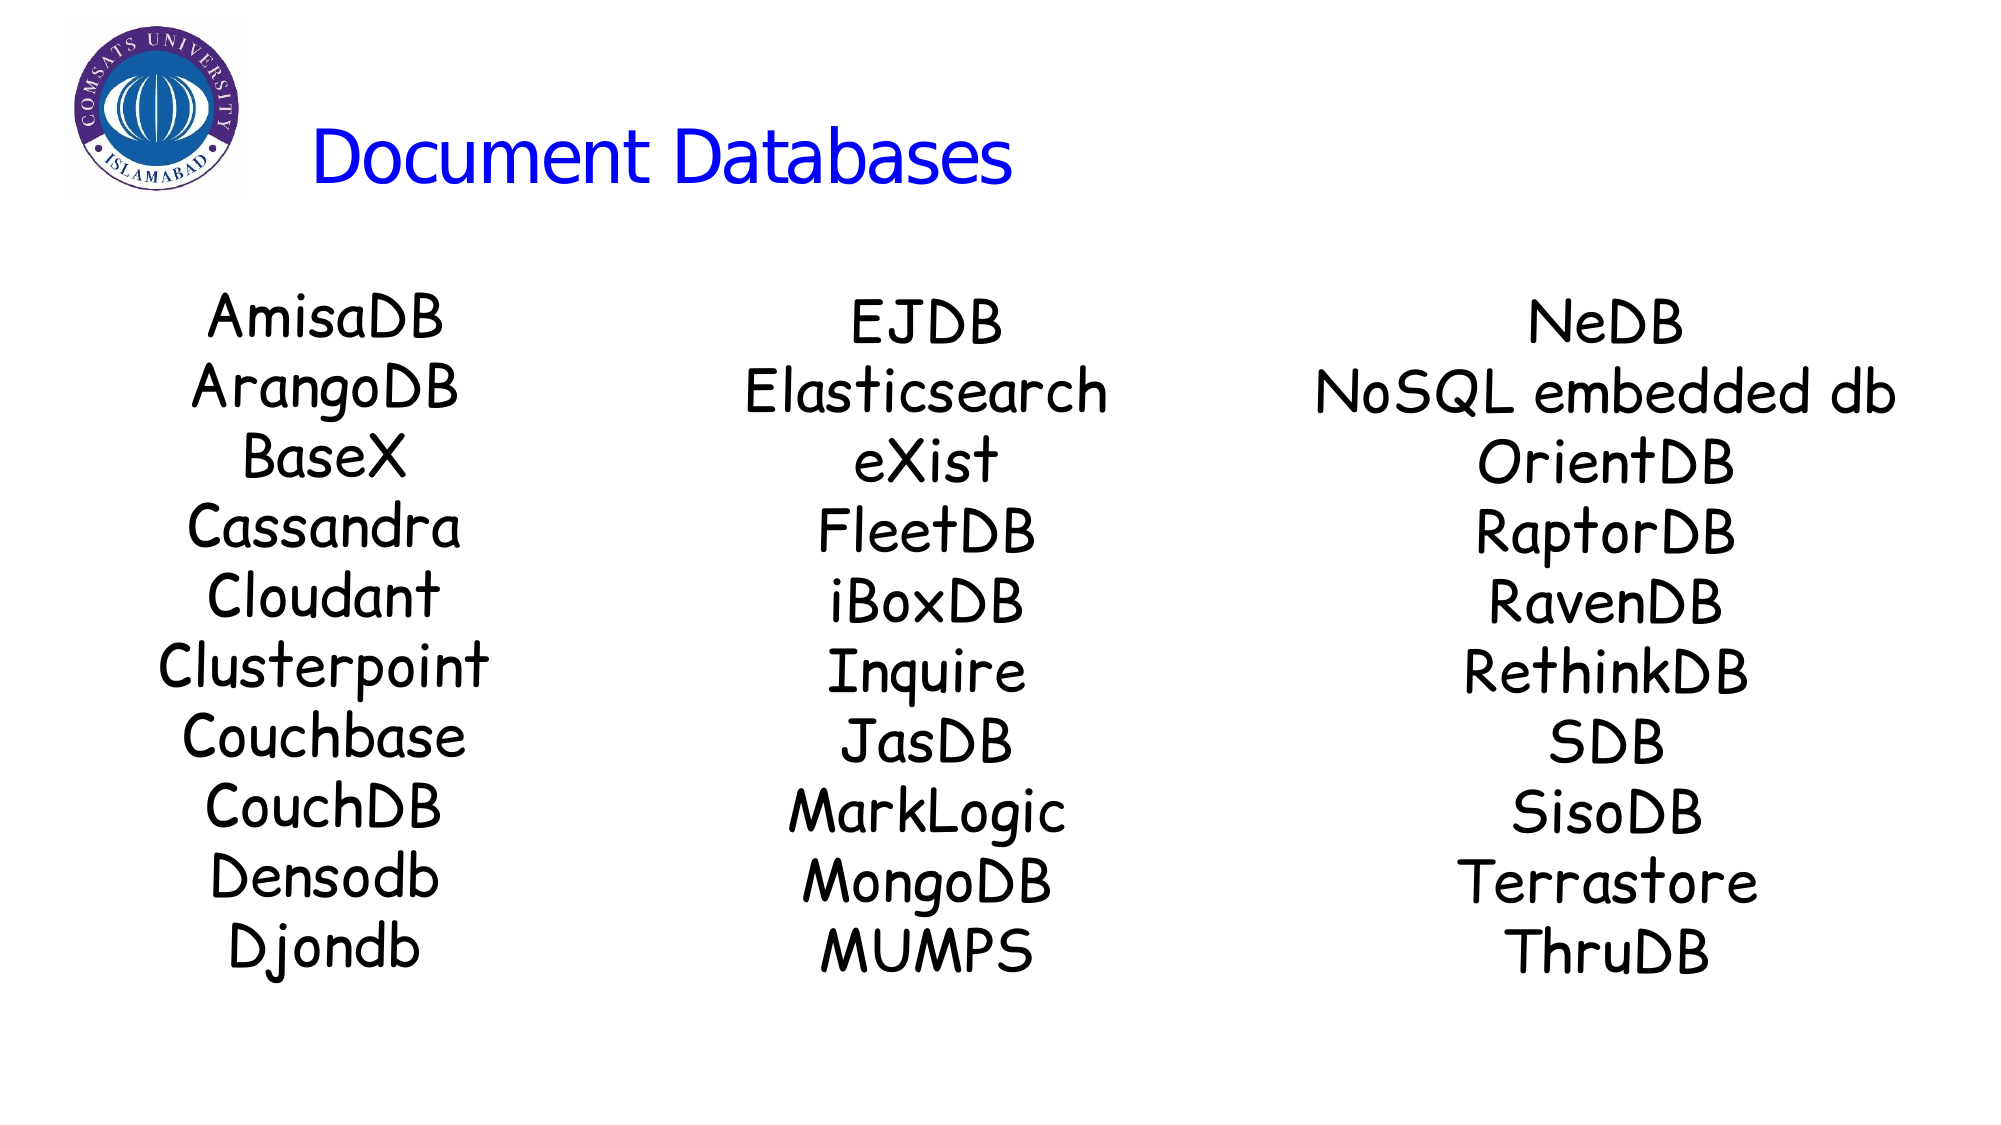

# Document Databases
AmisaDB
ArangoDB
BaseX
Cassandra
Cloudant
Clusterpoint
Couchbase
CouchDB
Densodb
Djondb
EJDB
Elasticsearch
eXist
FleetDB
iBoxDB
Inquire
JasDB
MarkLogic
MongoDB
MUMPS
NeDB
NoSQL embedded db
OrientDB
RaptorDB
RavenDB
RethinkDB
SDB
SisoDB
Terrastore
ThruDB